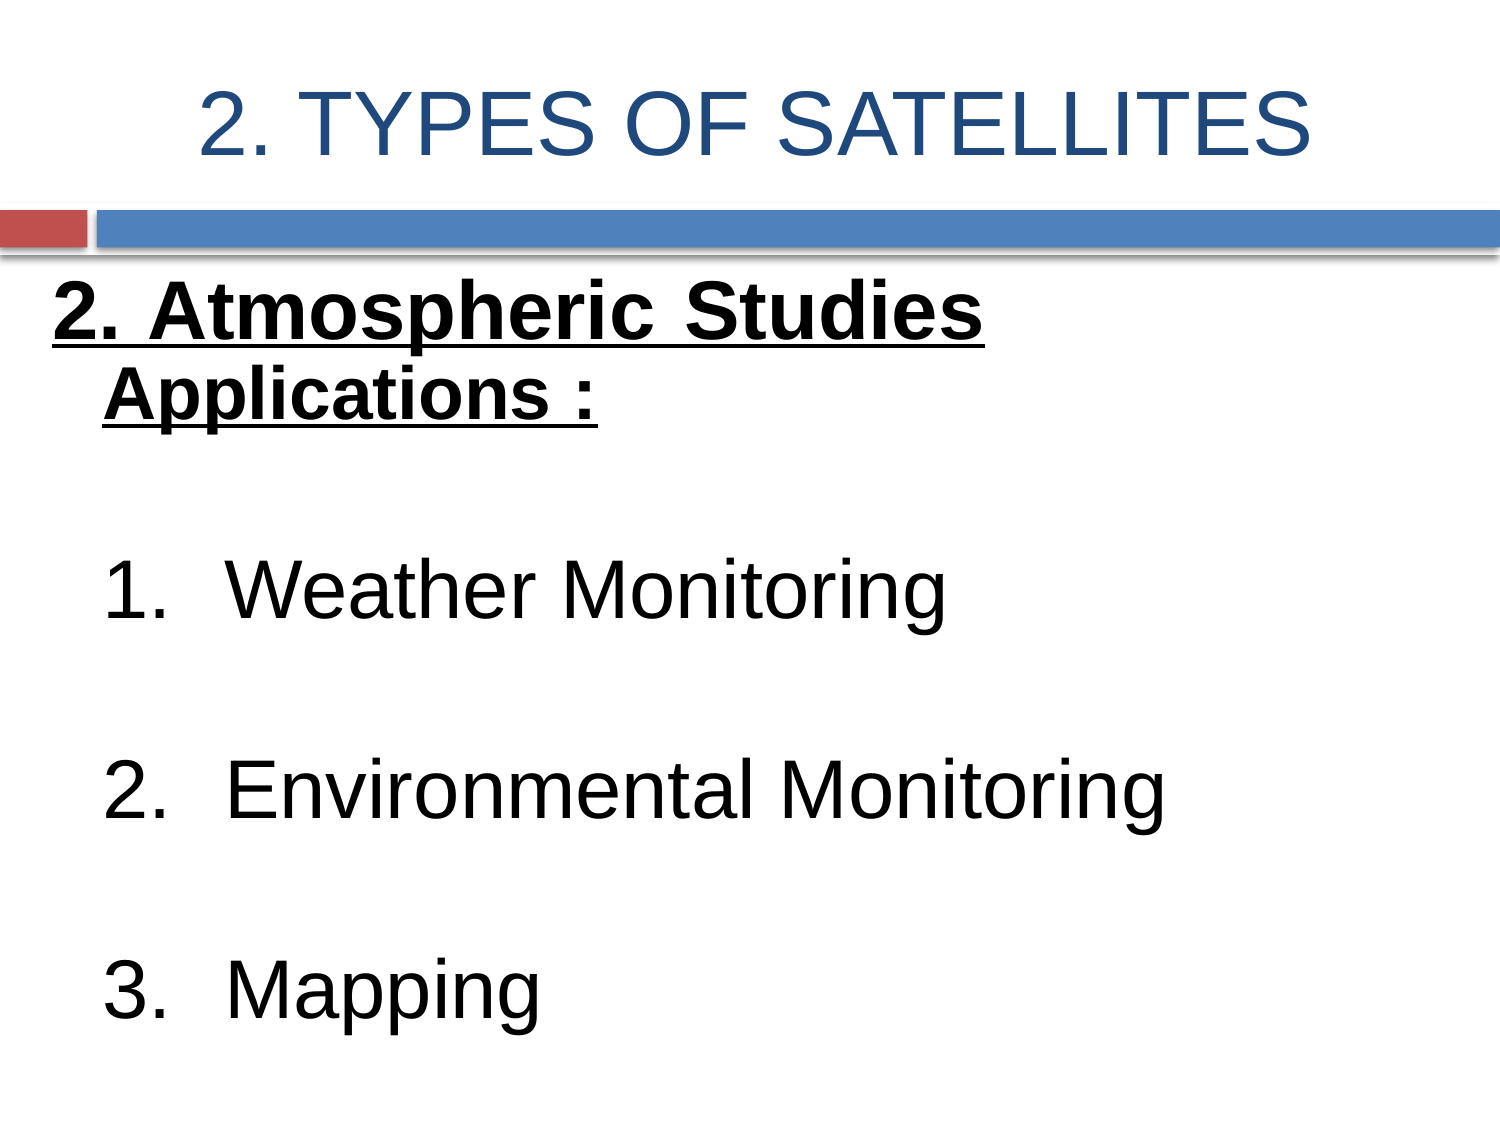

# 2. TYPES OF SATELLITES
2. Atmospheric Studies
Applications :
Weather Monitoring
Environmental Monitoring
Mapping